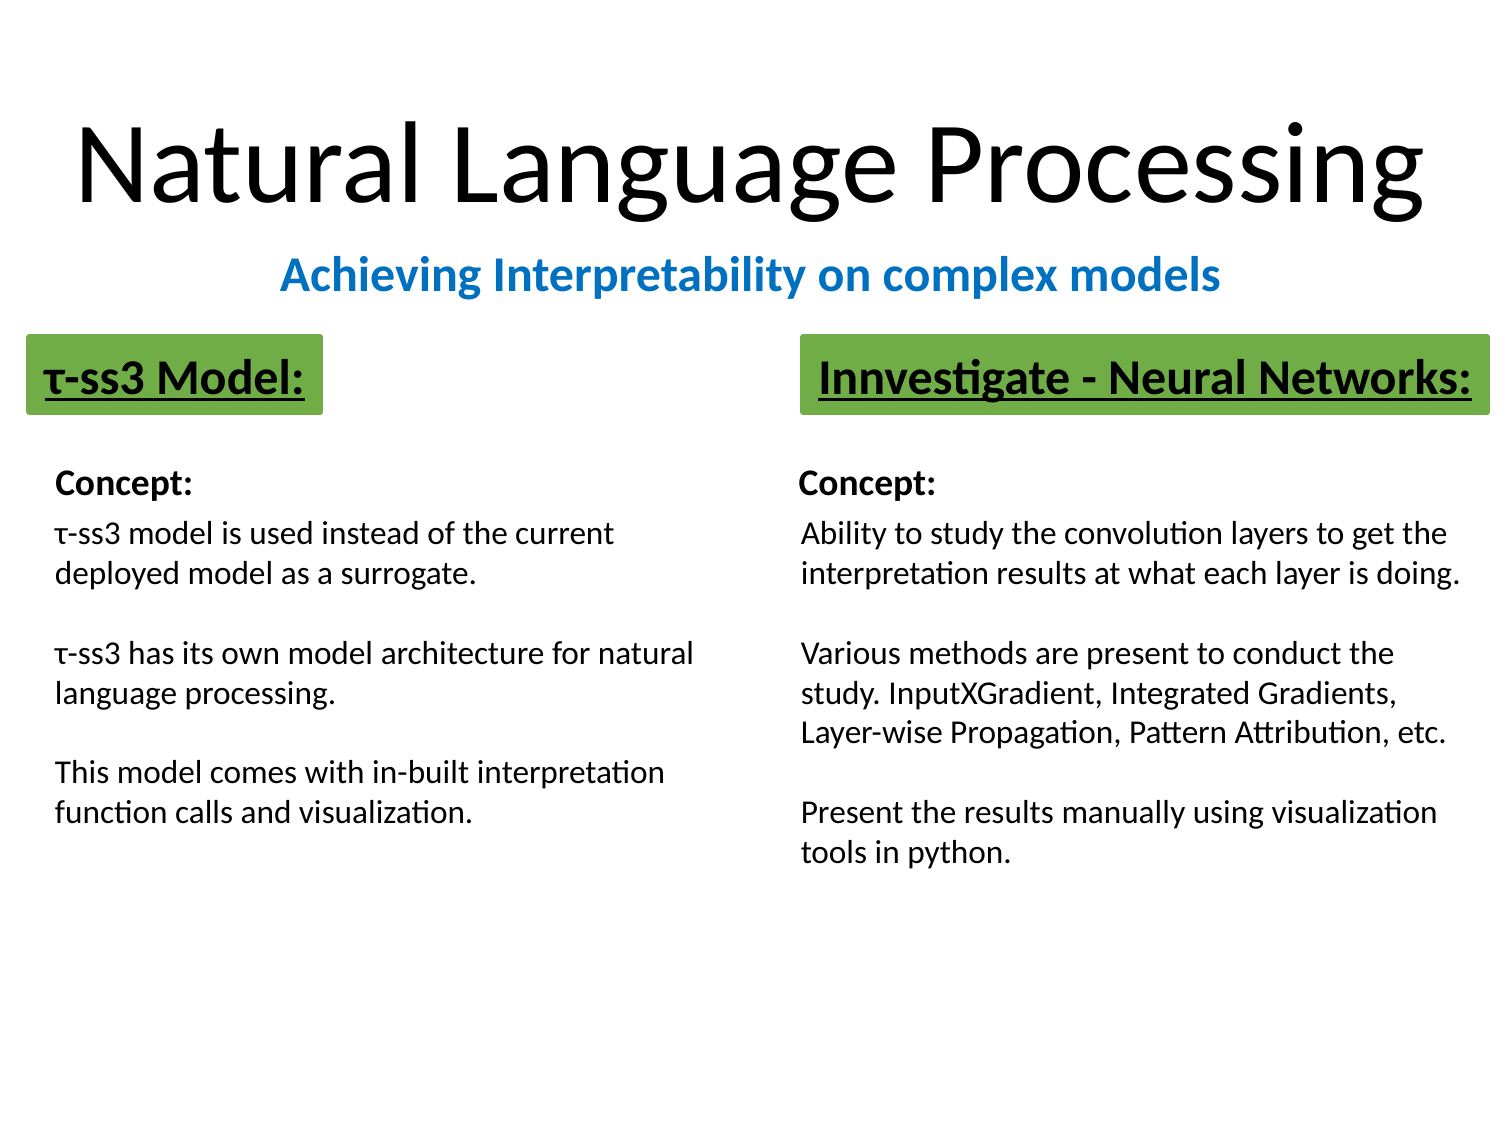

# Natural Language Processing
Achieving Interpretability on complex models

τ-ss3 Model:
Innvestigate - Neural Networks:
Concept:
Concept:
τ-ss3 model is used instead of the current deployed model as a surrogate.

τ-ss3 has its own model architecture for natural language processing.

This model comes with in-built interpretation function calls and visualization.

Ability to study the convolution layers to get the interpretation results at what each layer is doing.

Various methods are present to conduct the study. InputXGradient, Integrated Gradients, Layer-wise Propagation, Pattern Attribution, etc.

Present the results manually using visualization tools in python.